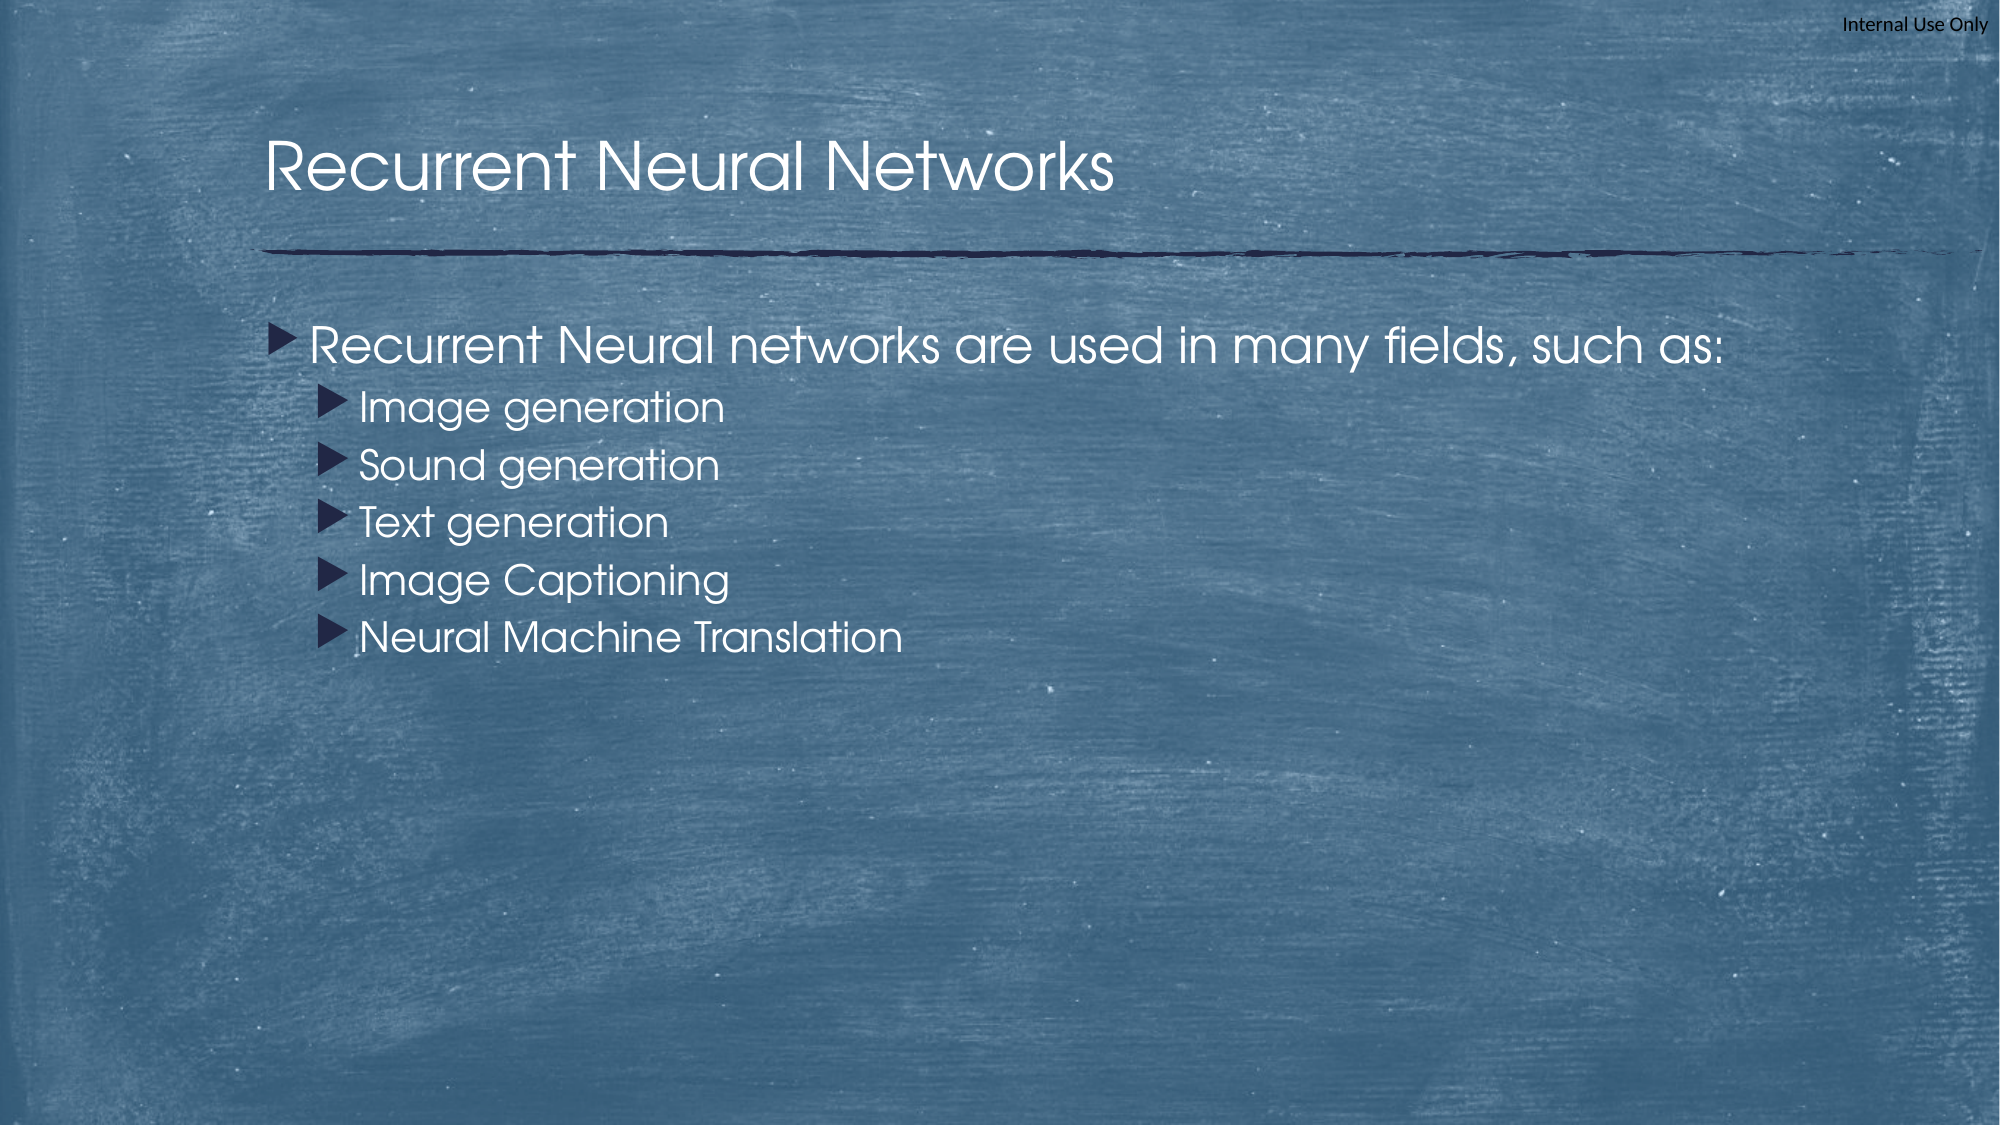

# Recurrent Neural Networks
Recurrent Neural networks are used in many fields, such as:
Image generation
Sound generation
Text generation
Image Captioning
Neural Machine Translation